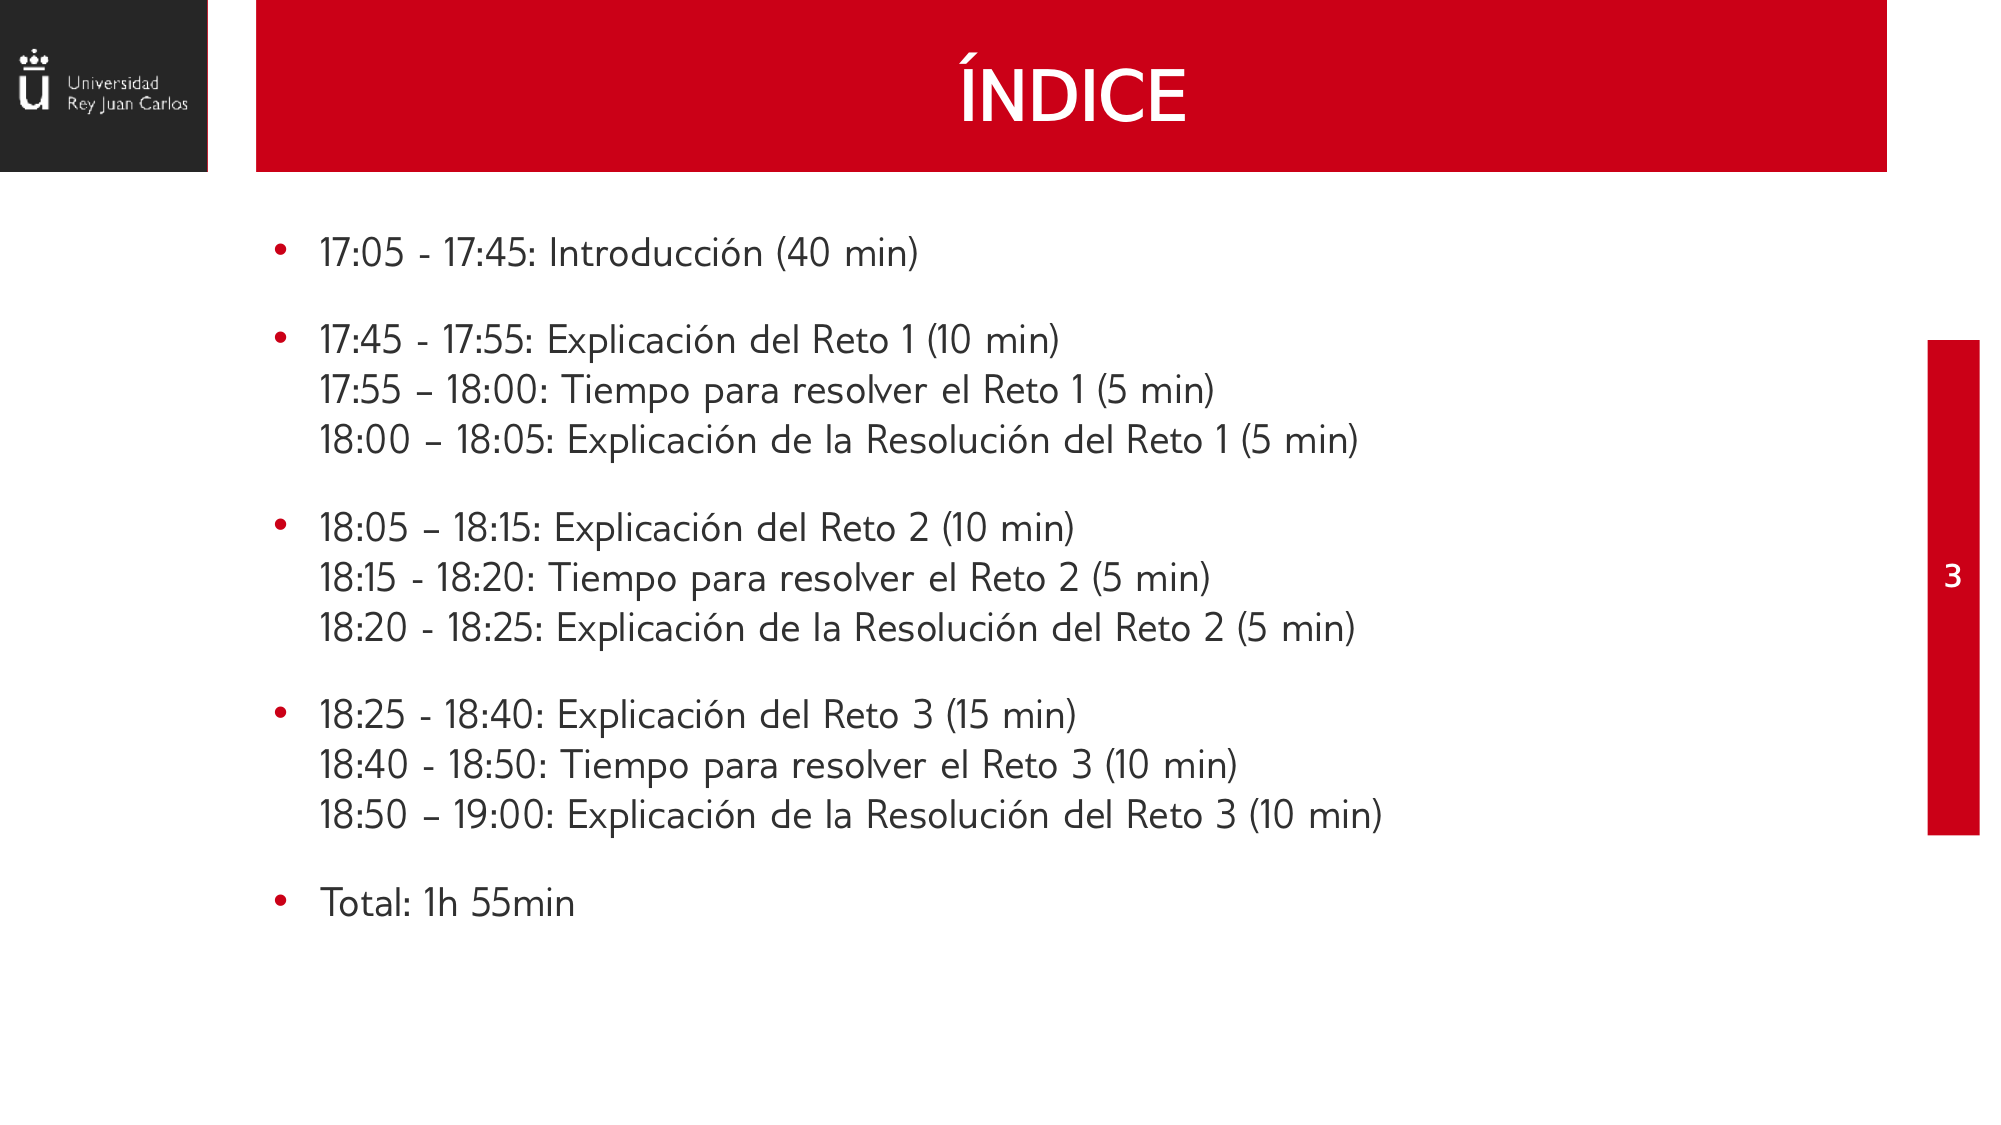

# ÍNDICE
17:05 - 17:45: Introducción (40 min)
17:45 - 17:55: Explicación del Reto 1 (10 min)
17:55 – 18:00: Tiempo para resolver el Reto 1 (5 min)
18:00 – 18:05: Explicación de la Resolución del Reto 1 (5 min)
18:05 – 18:15: Explicación del Reto 2 (10 min)
18:15 - 18:20: Tiempo para resolver el Reto 2 (5 min)
18:20 - 18:25: Explicación de la Resolución del Reto 2 (5 min)
18:25 - 18:40: Explicación del Reto 3 (15 min)
18:40 - 18:50: Tiempo para resolver el Reto 3 (10 min)
18:50 – 19:00: Explicación de la Resolución del Reto 3 (10 min)
Total: 1h 55min

3